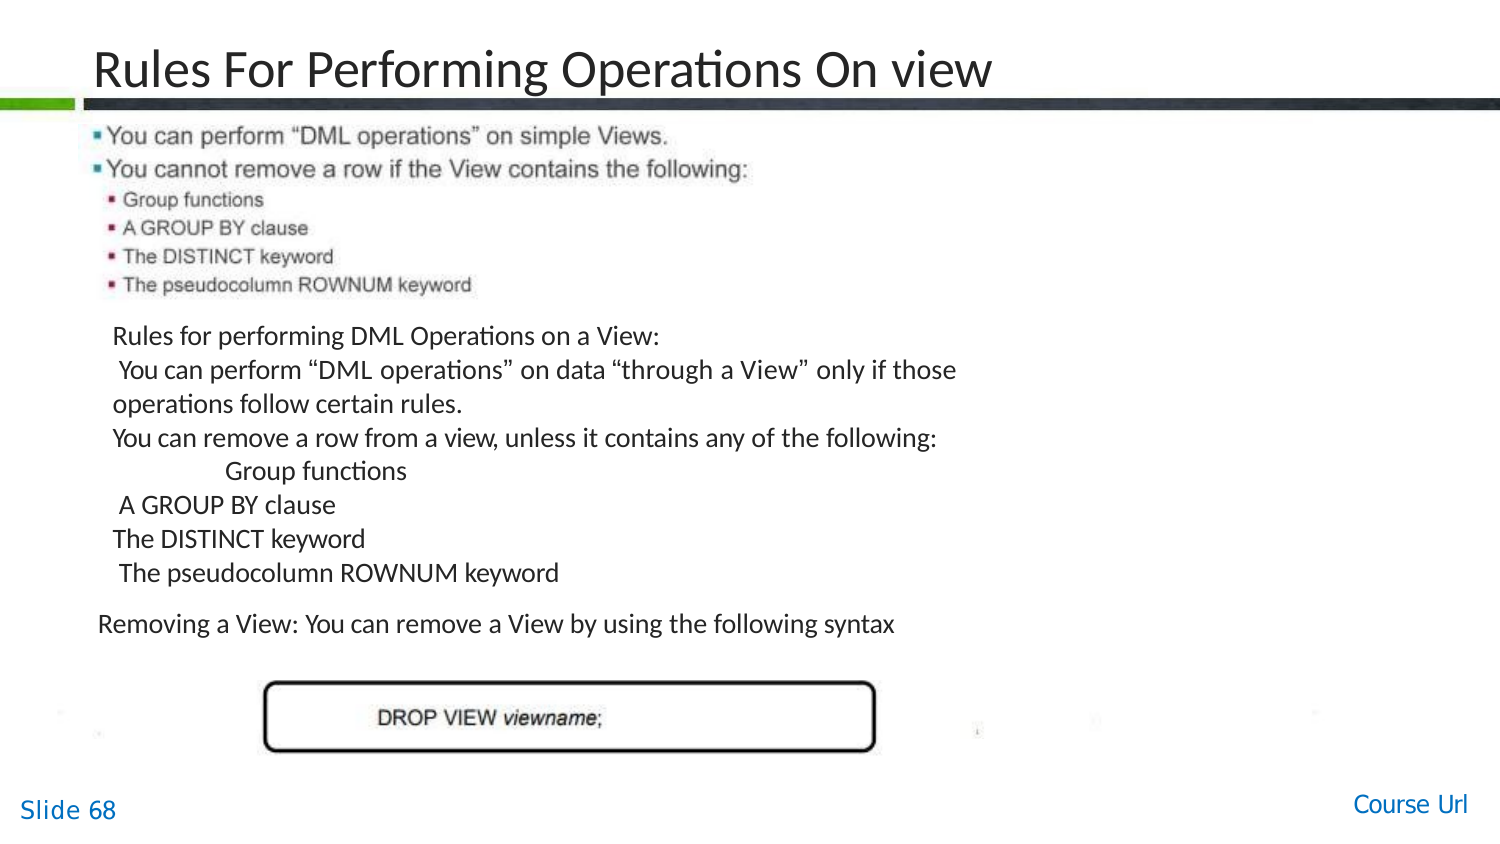

# Rules For Performing Operations On view

Rules for performing DML Operations on a View:
You can perform “DML operations” on data “through a View” only if those
operations follow certain rules.
You can remove a row from a view, unless it contains any of the following:  Group functions
A GROUP BY clause
The DISTINCT keyword
The pseudocolumn ROWNUM keyword
Removing a View: You can remove a View by using the following syntax

Course Url
Slide 68